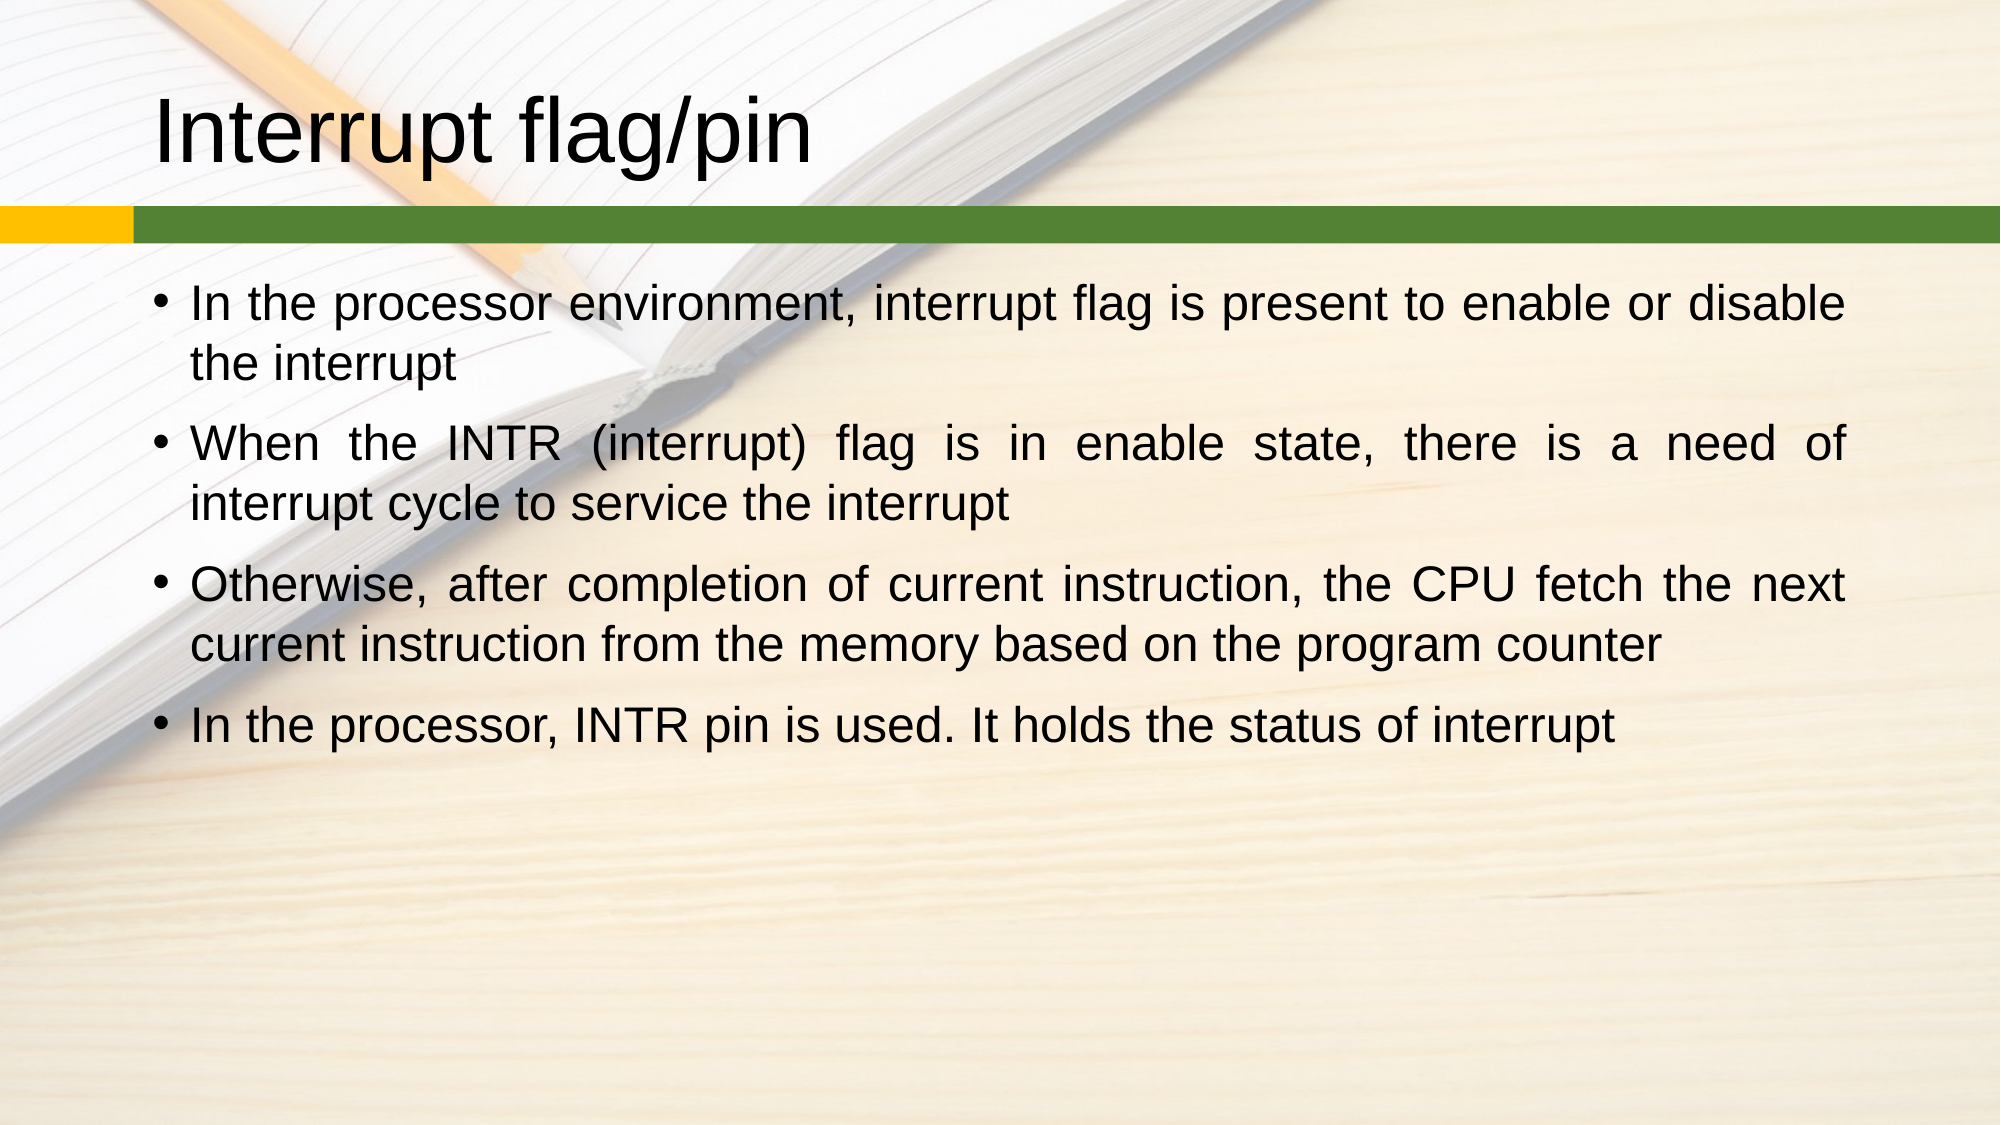

# Interrupt flag/pin
In the processor environment, interrupt flag is present to enable or disable the interrupt
When the INTR (interrupt) flag is in enable state, there is a need of interrupt cycle to service the interrupt
Otherwise, after completion of current instruction, the CPU fetch the next current instruction from the memory based on the program counter
In the processor, INTR pin is used. It holds the status of interrupt